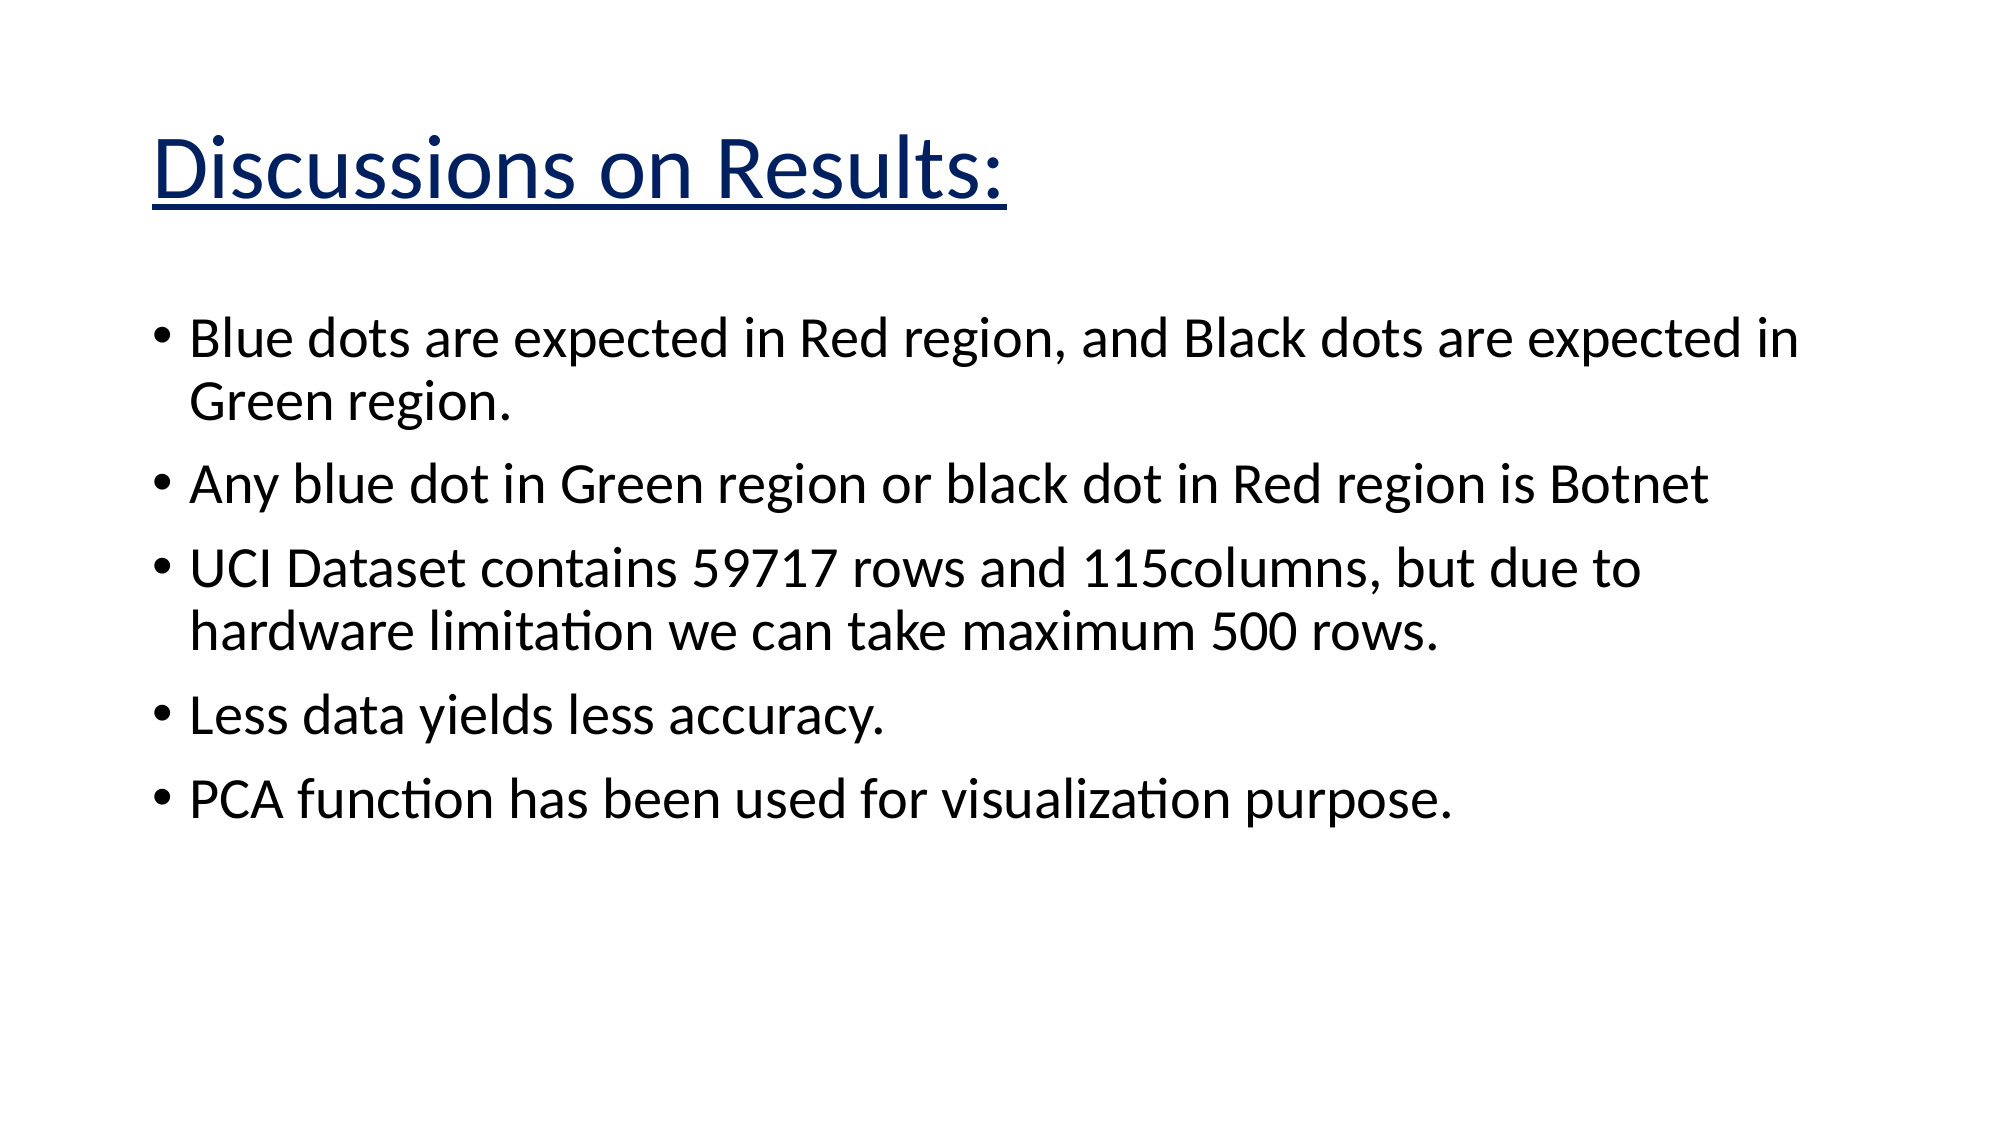

# Discussions on Results:
Blue dots are expected in Red region, and Black dots are expected in Green region.
Any blue dot in Green region or black dot in Red region is Botnet
UCI Dataset contains 59717 rows and 115columns, but due to hardware limitation we can take maximum 500 rows.
Less data yields less accuracy.
PCA function has been used for visualization purpose.